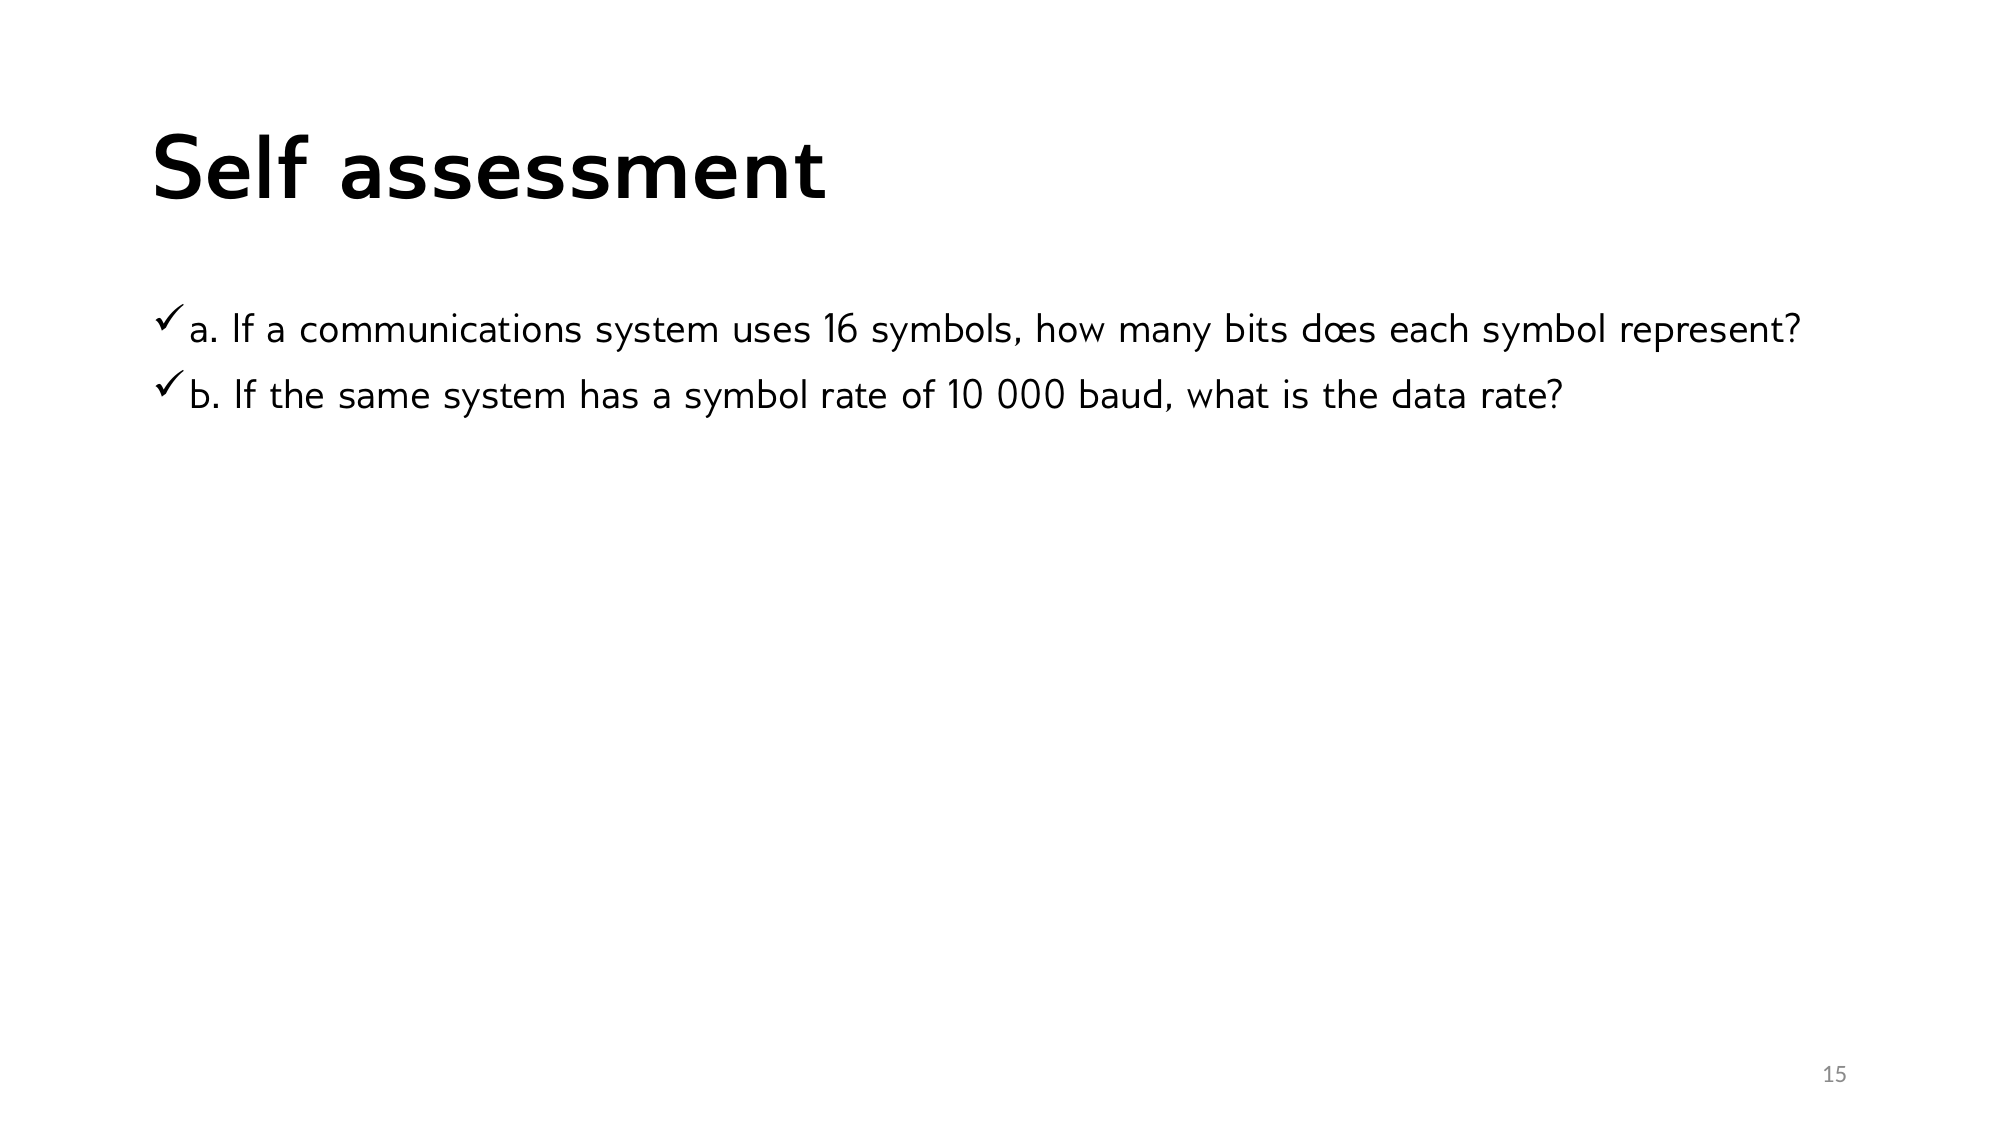

# Self assessment
a. If a communications system uses 16 symbols, how many bits does each symbol represent?
b. If the same system has a symbol rate of 10 000 baud, what is the data rate?
15